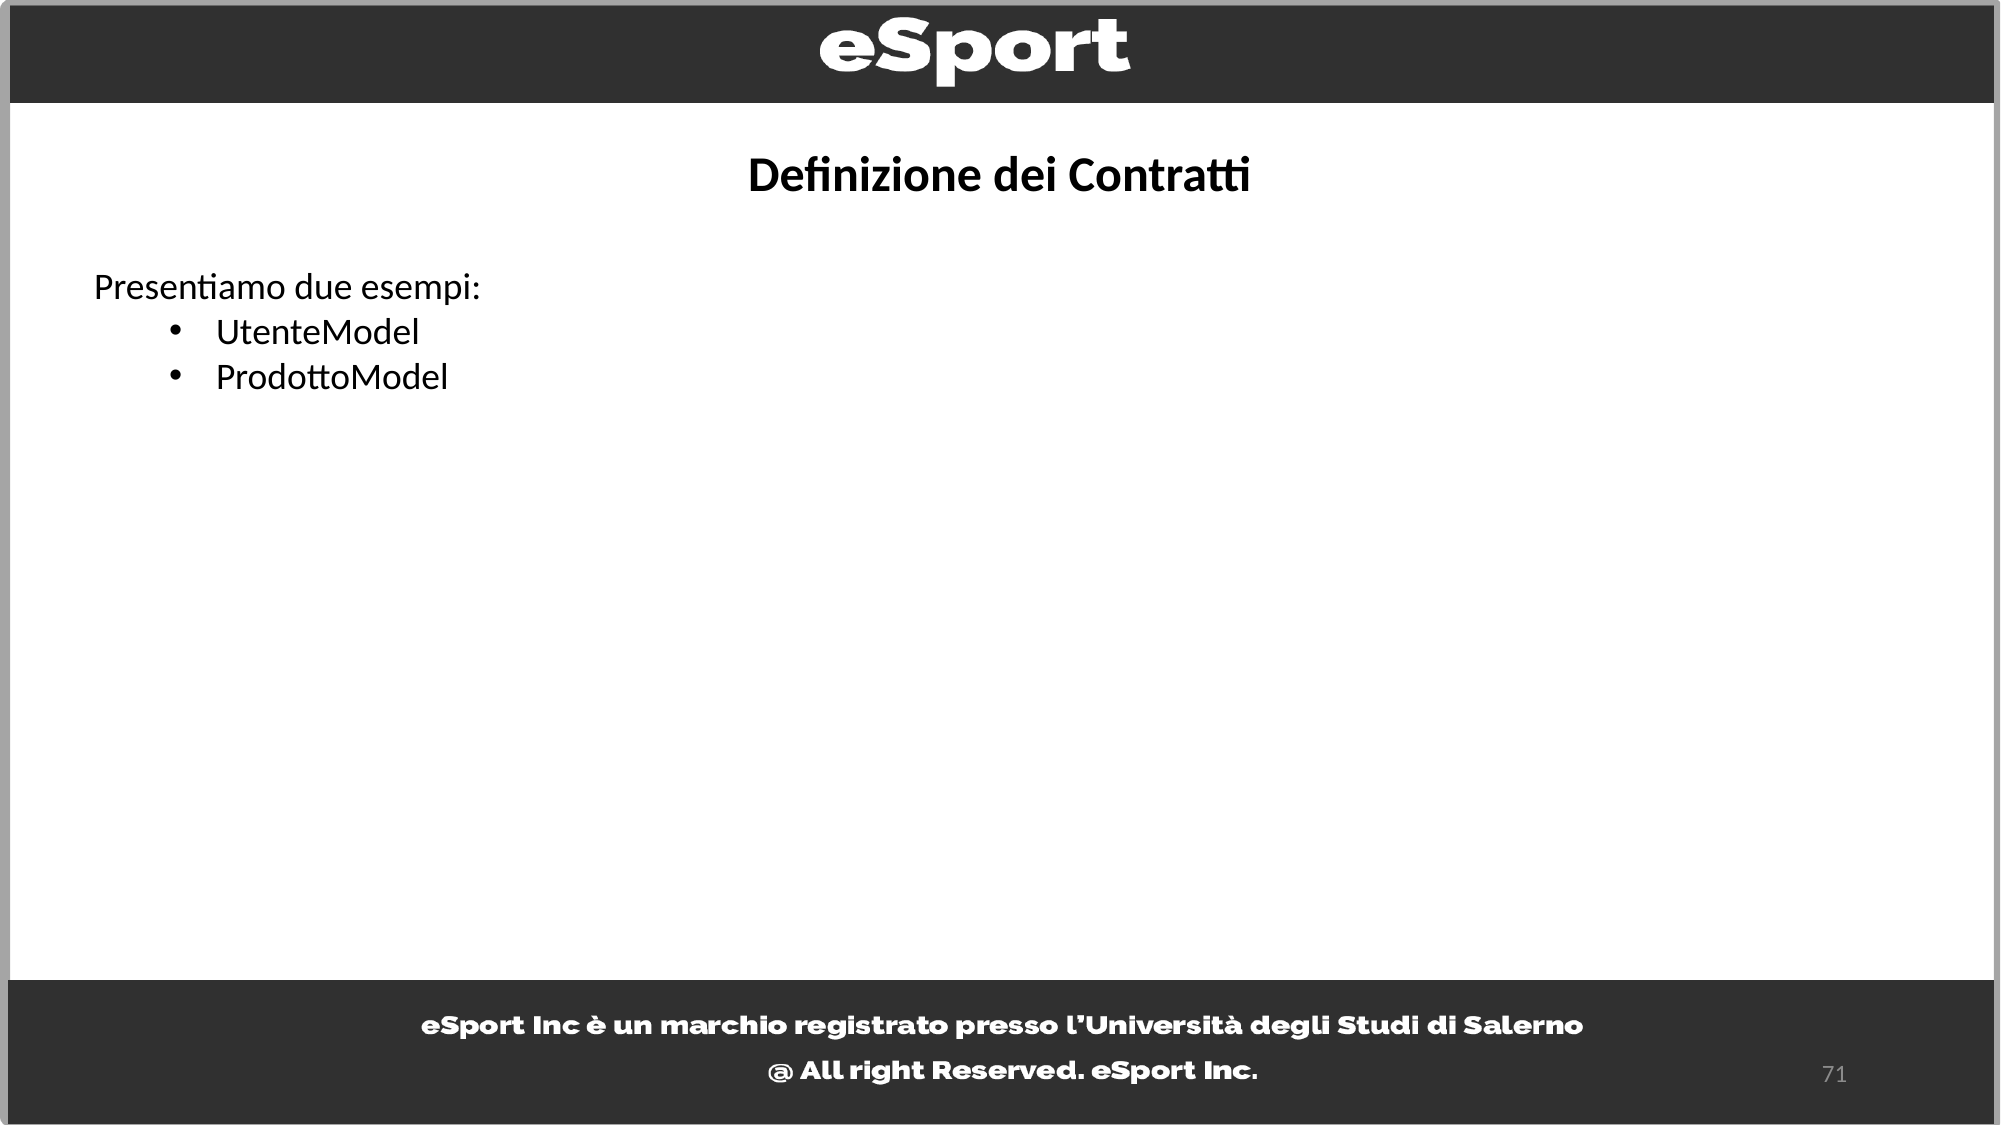

Definizione dei Contratti
Presentiamo due esempi:
UtenteModel
ProdottoModel
71